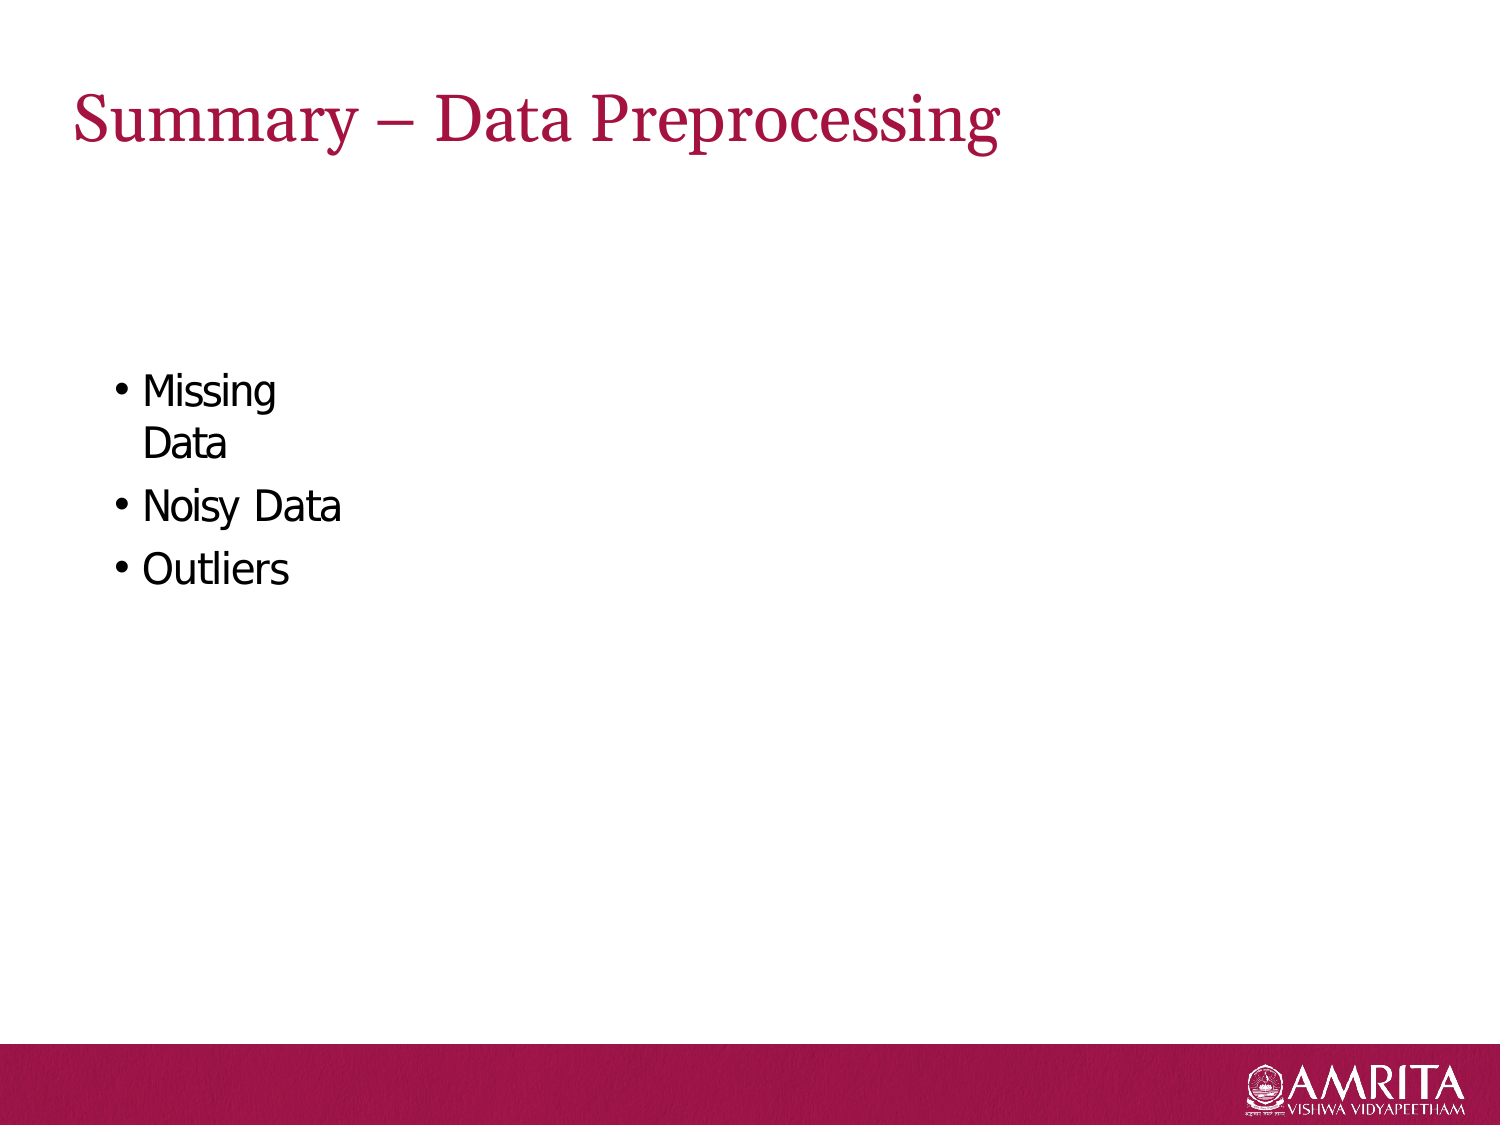

# Summary – Data Preprocessing
Missing Data
Noisy Data
Outliers